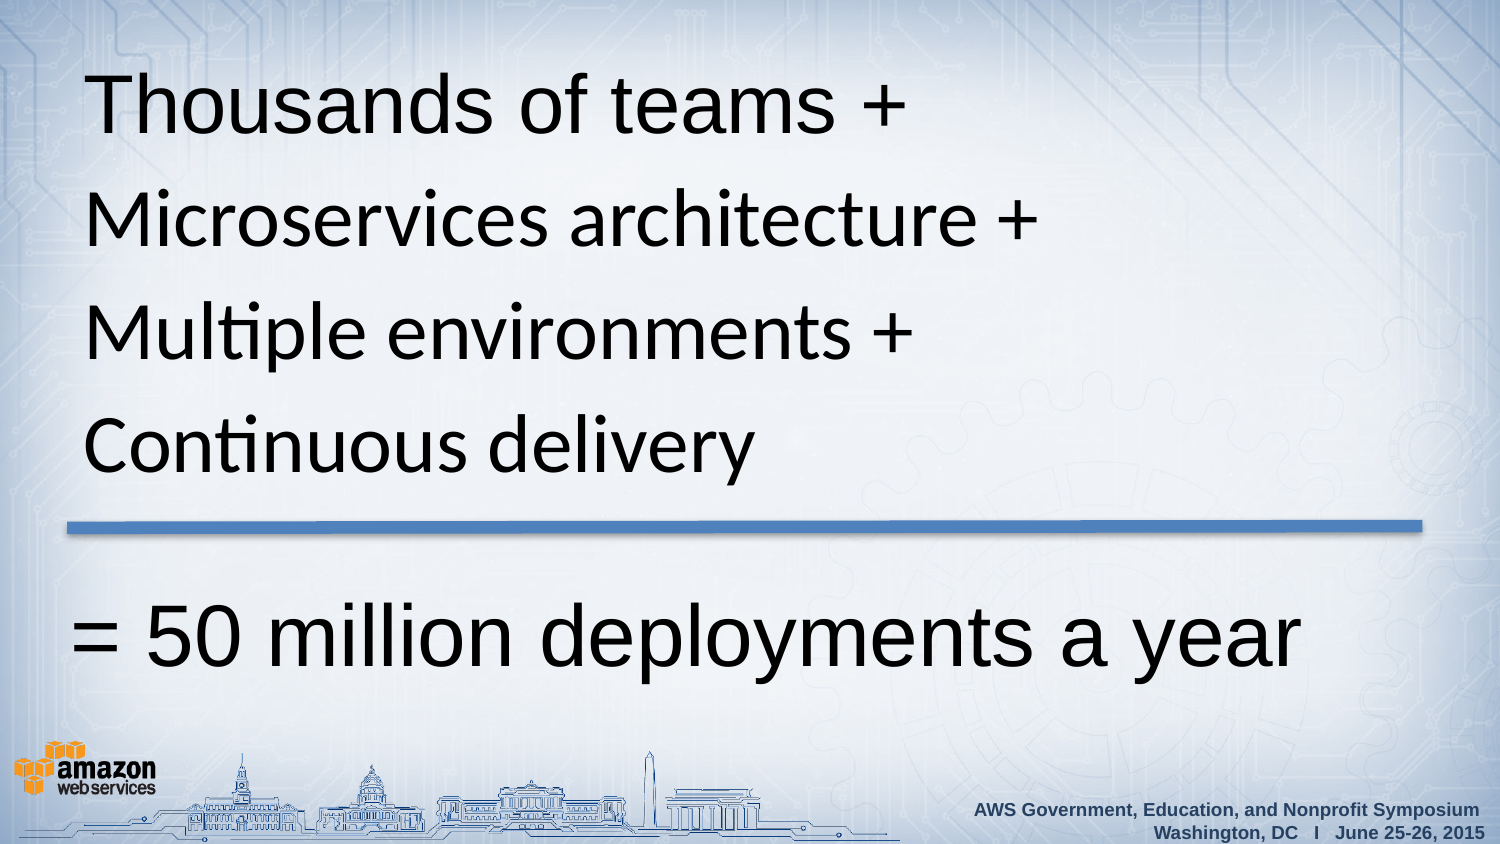

Thousands of teams +
Microservices architecture +
Multiple environments +
Continuous delivery

= 50 million deployments a year